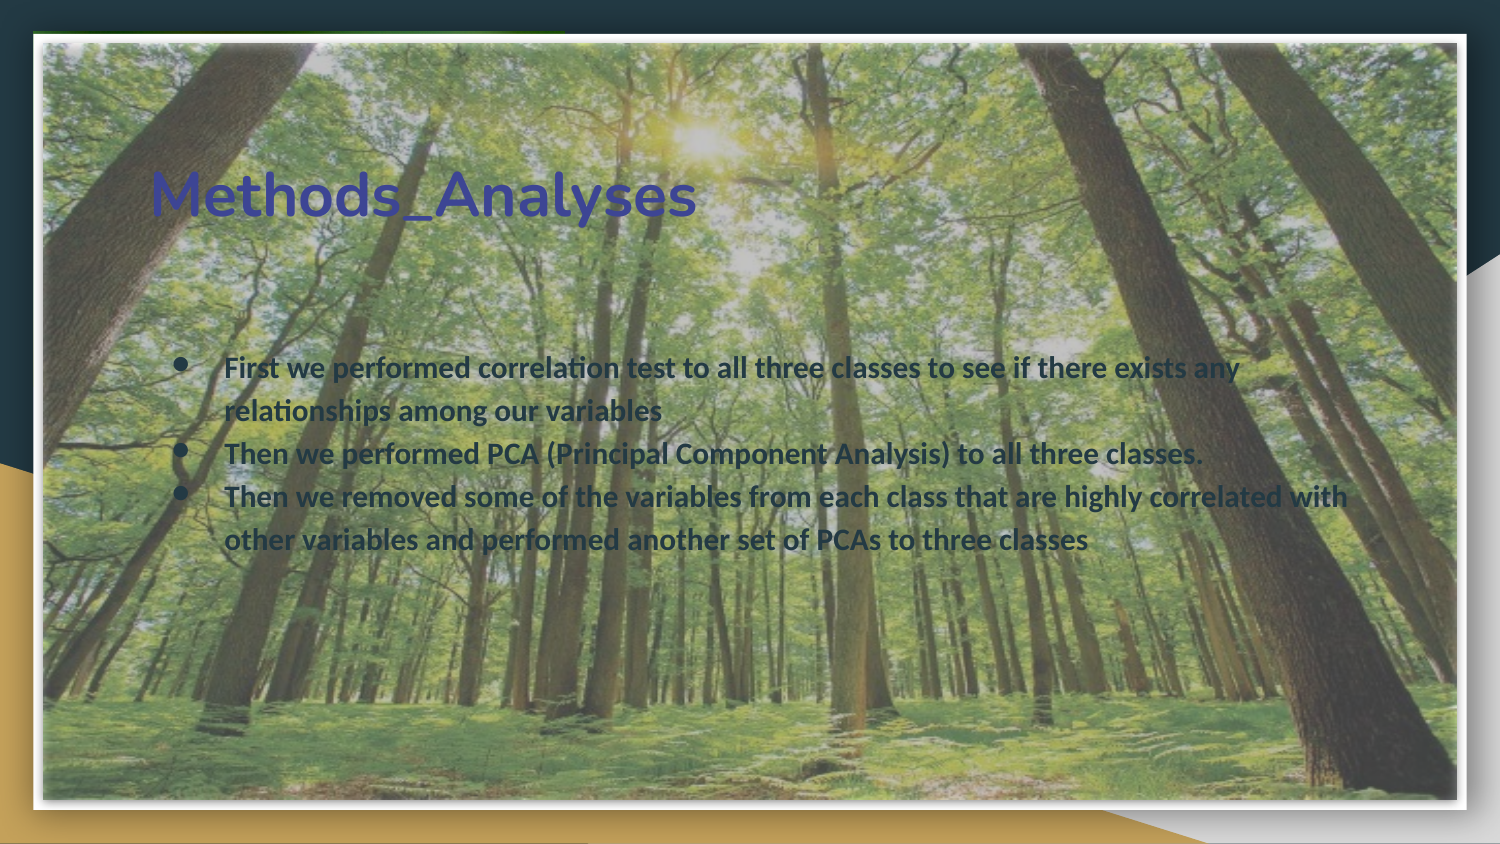

# Methods_Analyses
First we performed correlation test to all three classes to see if there exists any relationships among our variables
Then we performed PCA (Principal Component Analysis) to all three classes.
Then we removed some of the variables from each class that are highly correlated with other variables and performed another set of PCAs to three classes